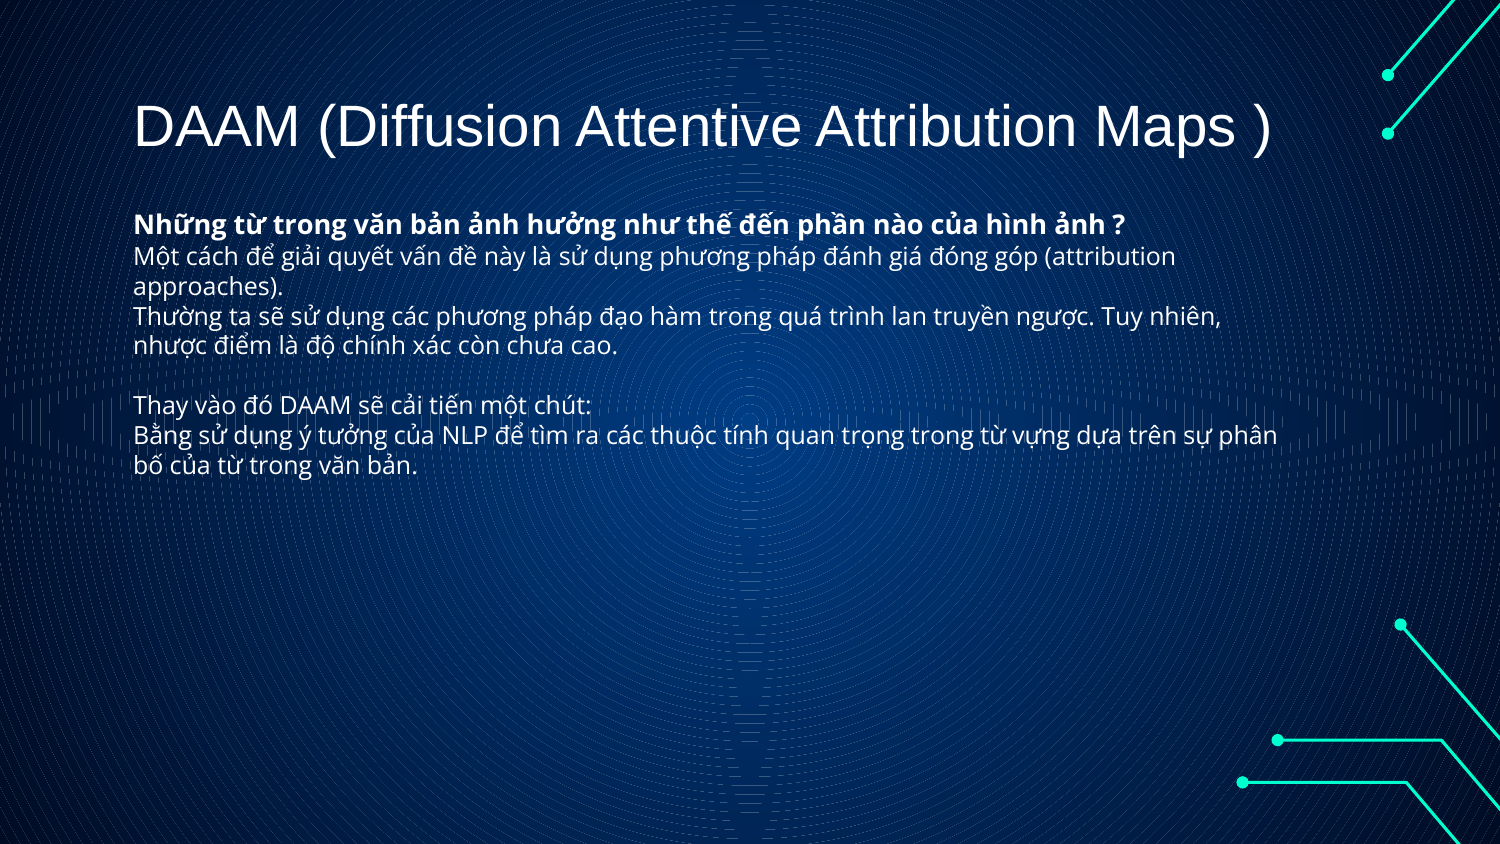

# DAAM (Diffusion Attentive Attribution Maps )
Những từ trong văn bản ảnh hưởng như thế đến phần nào của hình ảnh ?
Một cách để giải quyết vấn đề này là sử dụng phương pháp đánh giá đóng góp (attribution approaches).
Thường ta sẽ sử dụng các phương pháp đạo hàm trong quá trình lan truyền ngược. Tuy nhiên, nhược điểm là độ chính xác còn chưa cao.

Thay vào đó DAAM sẽ cải tiến một chút:
Bằng sử dụng ý tưởng của NLP để tìm ra các thuộc tính quan trọng trong từ vựng dựa trên sự phân bố của từ trong văn bản.